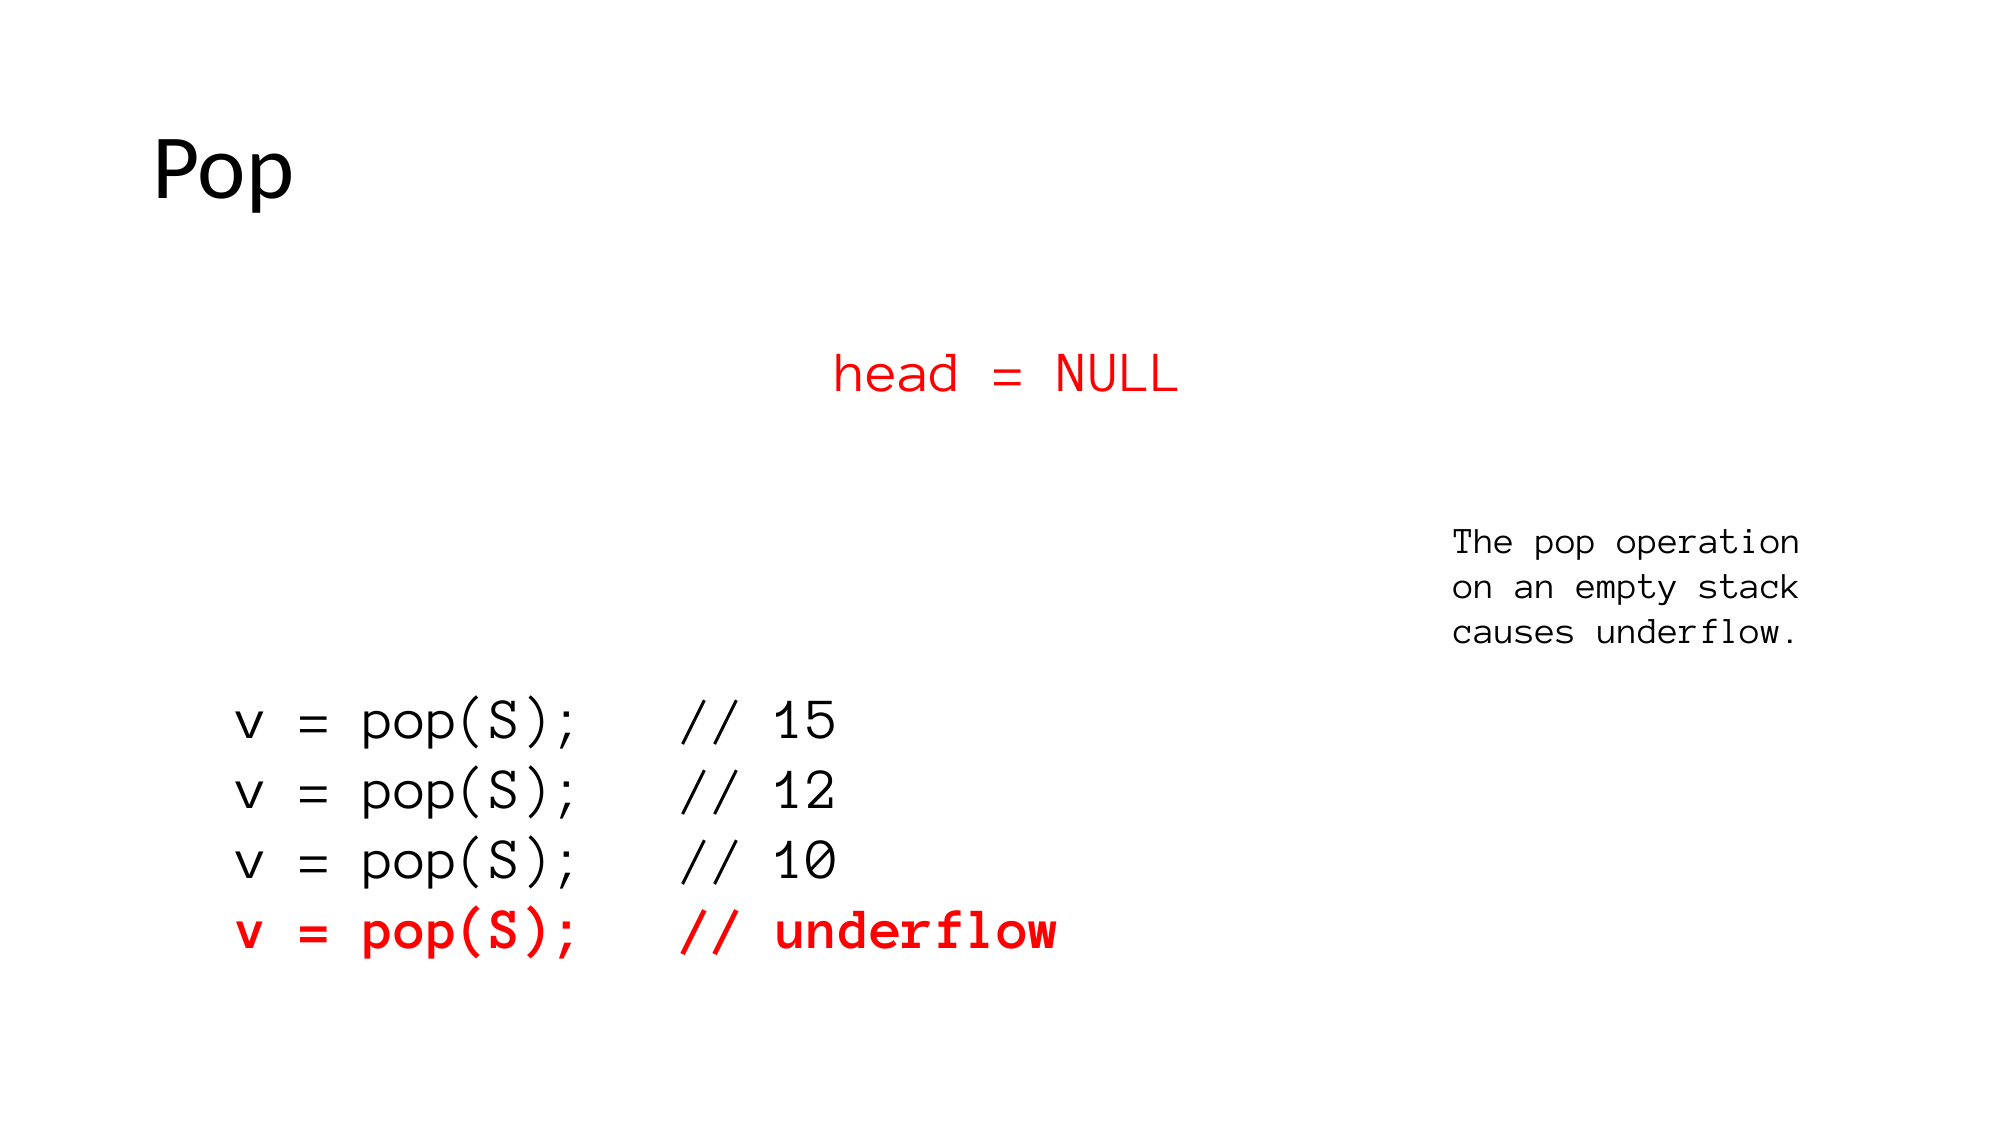

# Pop

head = NULL
The pop operation on an empty stack causes underflow.
v = pop(S);   // 15
v = pop(S);   // 12
v = pop(S);   // 10
v = pop(S);   // underflow